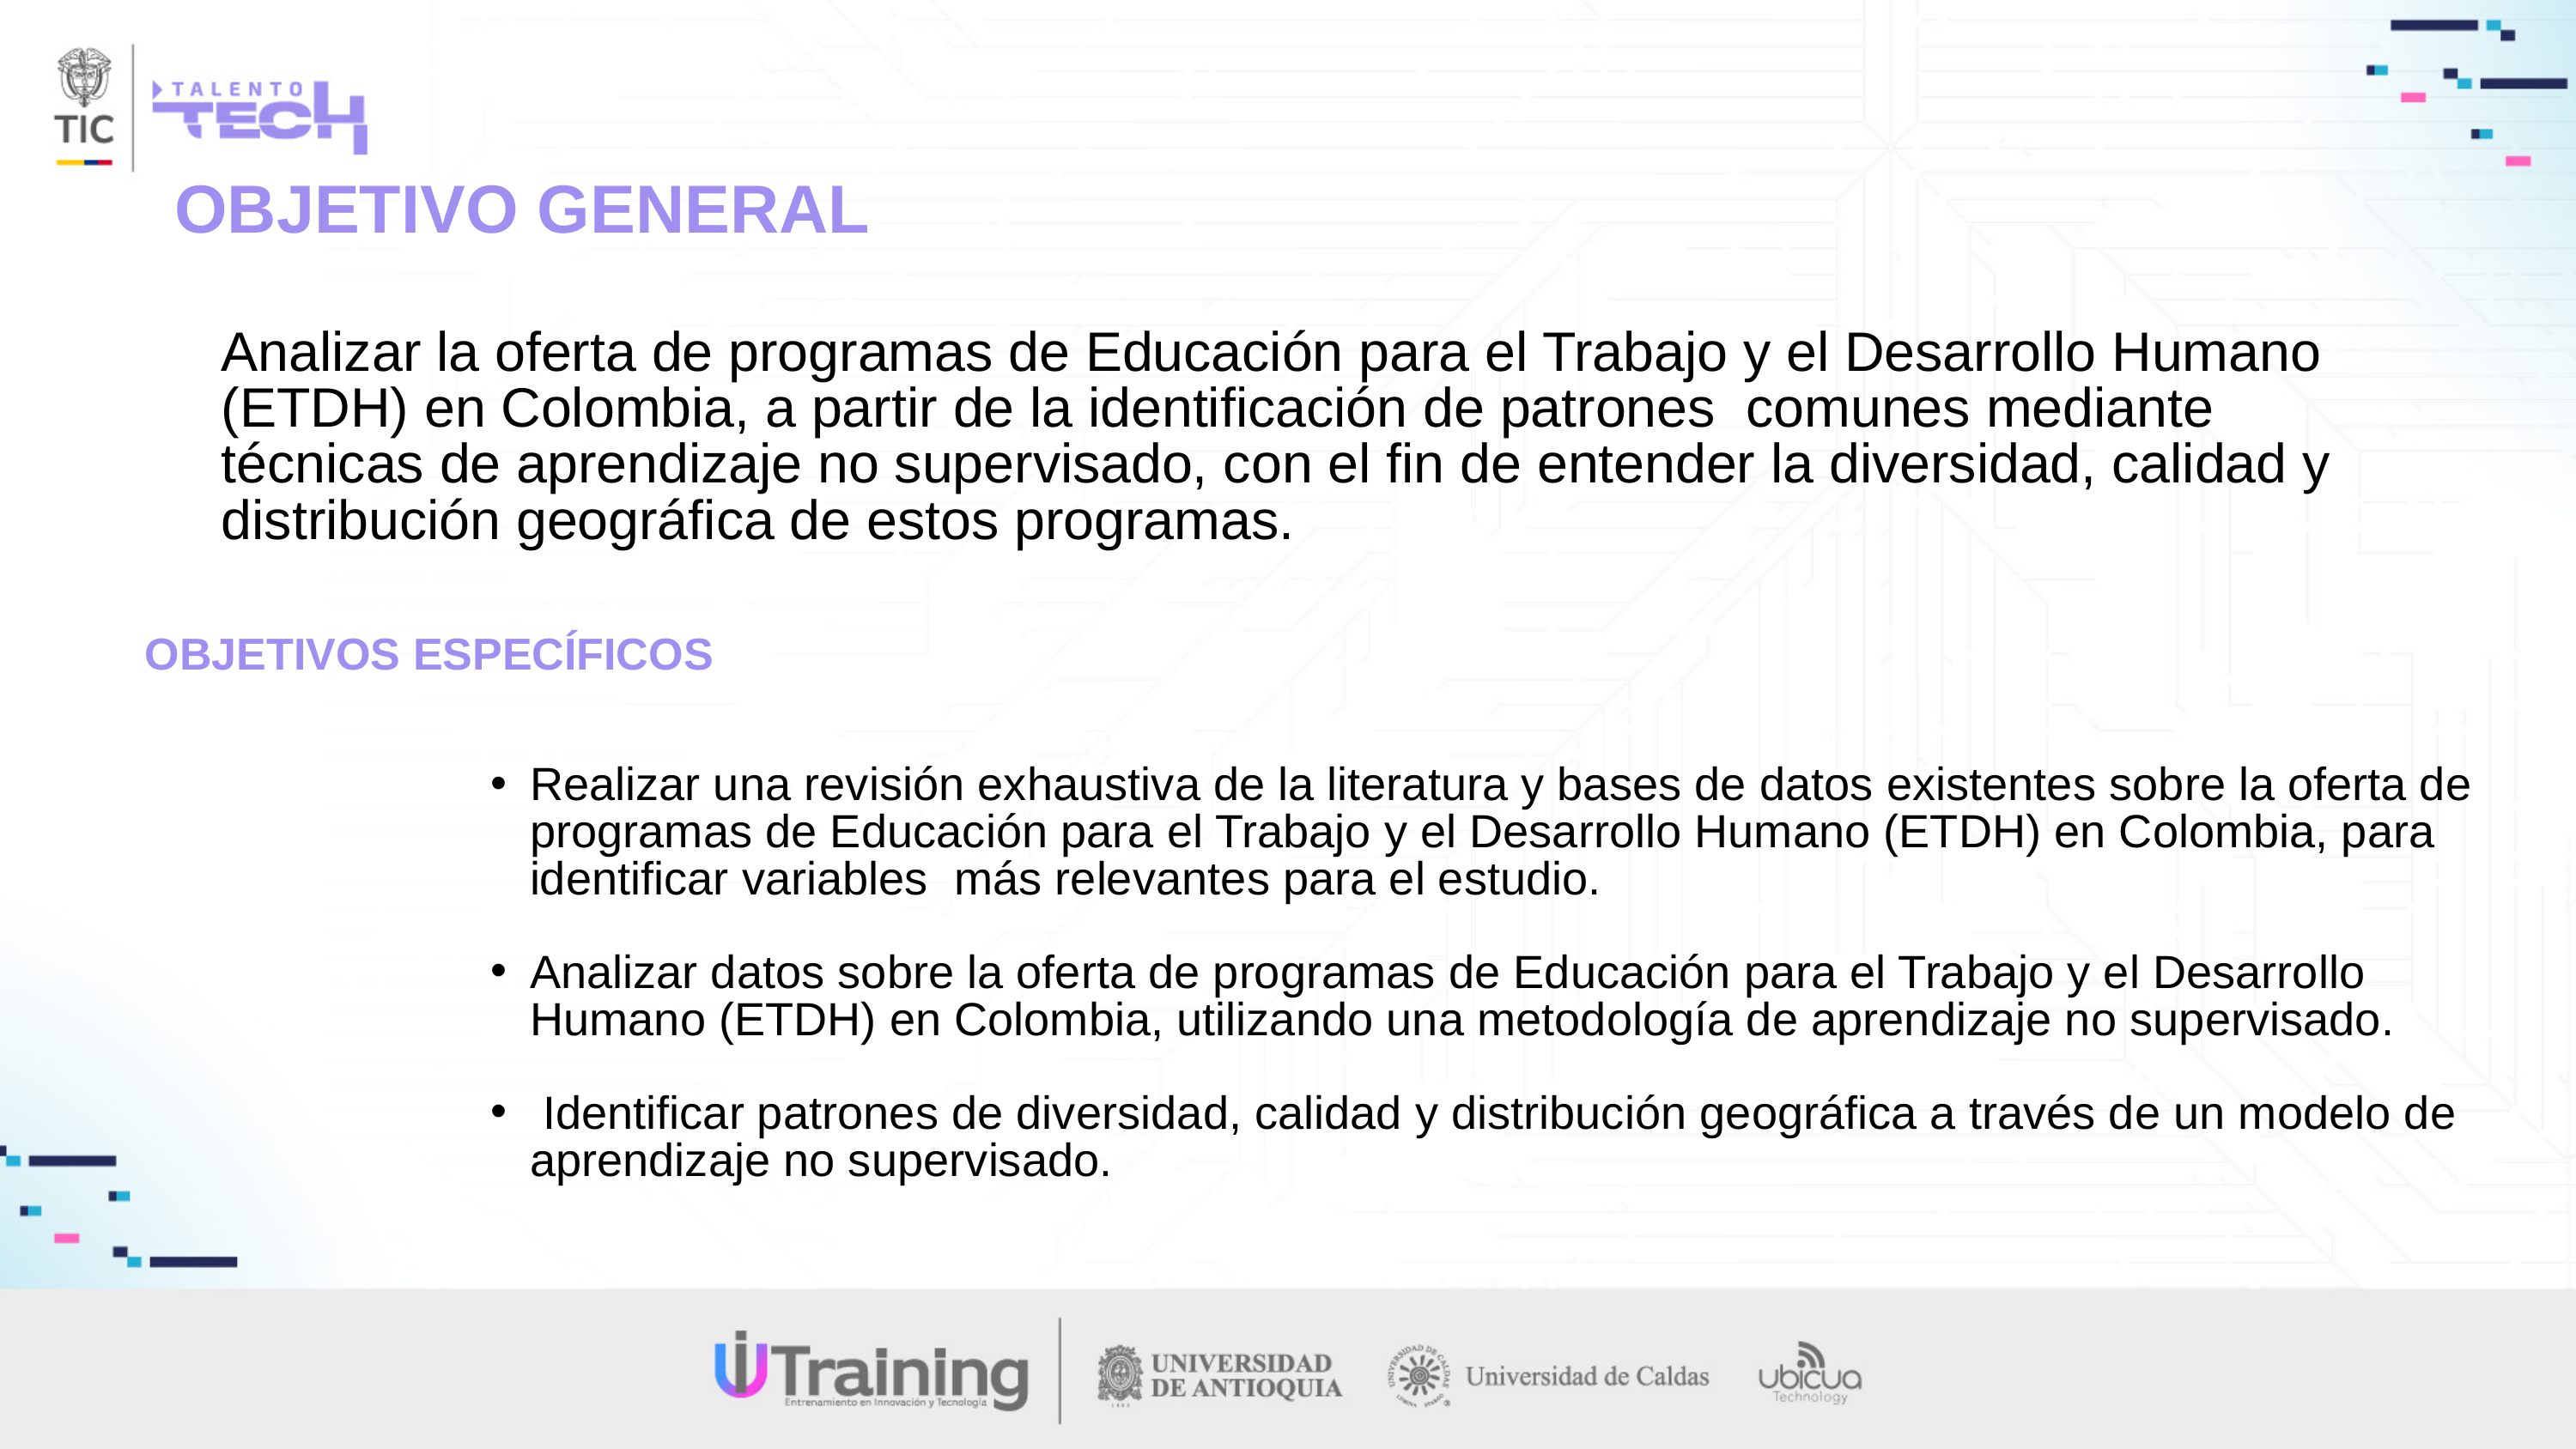

OBJETIVO GENERAL

Analizar la oferta de programas de Educación para el Trabajo y el Desarrollo Humano (ETDH) en Colombia, a partir de la identificación de patrones  comunes mediante técnicas de aprendizaje no supervisado, con el fin de entender la diversidad, calidad y distribución geográfica de estos programas.

OBJETIVOS ESPECÍFICOS

Realizar una revisión exhaustiva de la literatura y bases de datos existentes sobre la oferta de programas de Educación para el Trabajo y el Desarrollo Humano (ETDH) en Colombia, para identificar variables  más relevantes para el estudio.

Analizar datos sobre la oferta de programas de Educación para el Trabajo y el Desarrollo Humano (ETDH) en Colombia, utilizando una metodología de aprendizaje no supervisado.

 Identificar patrones de diversidad, calidad y distribución geográfica a través de un modelo de aprendizaje no supervisado.